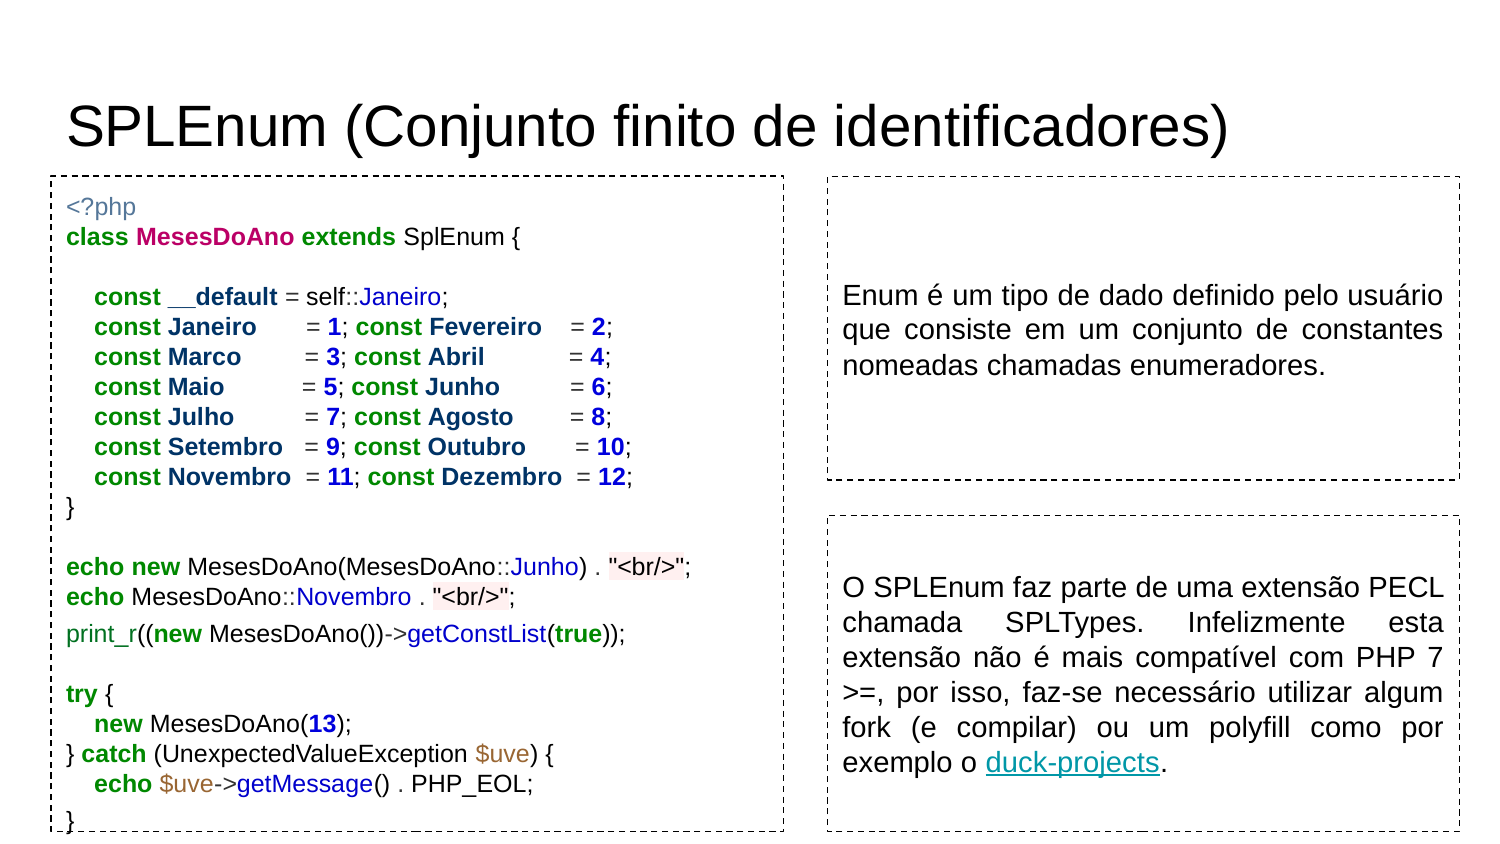

# SPLEnum (Conjunto finito de identificadores)
<?php
class MesesDoAno extends SplEnum {

    const __default = self::Janeiro;
    const Janeiro       = 1; const Fevereiro    = 2;
    const Marco         = 3; const Abril            = 4;
    const Maio           = 5; const Junho          = 6;
    const Julho          = 7; const Agosto        = 8;
    const Setembro   = 9; const Outubro       = 10;
    const Novembro  = 11; const Dezembro  = 12;
}

echo new MesesDoAno(MesesDoAno::Junho) . "<br/>";
echo MesesDoAno::Novembro . "<br/>";
print_r((new MesesDoAno())->getConstList(true));

try {
    new MesesDoAno(13);
} catch (UnexpectedValueException $uve) {
    echo $uve->getMessage() . PHP_EOL;
}
Enum é um tipo de dado definido pelo usuário que consiste em um conjunto de constantes nomeadas chamadas enumeradores.
O SPLEnum faz parte de uma extensão PECL chamada SPLTypes. Infelizmente esta extensão não é mais compatível com PHP 7 >=, por isso, faz-se necessário utilizar algum fork (e compilar) ou um polyfill como por exemplo o duck-projects.